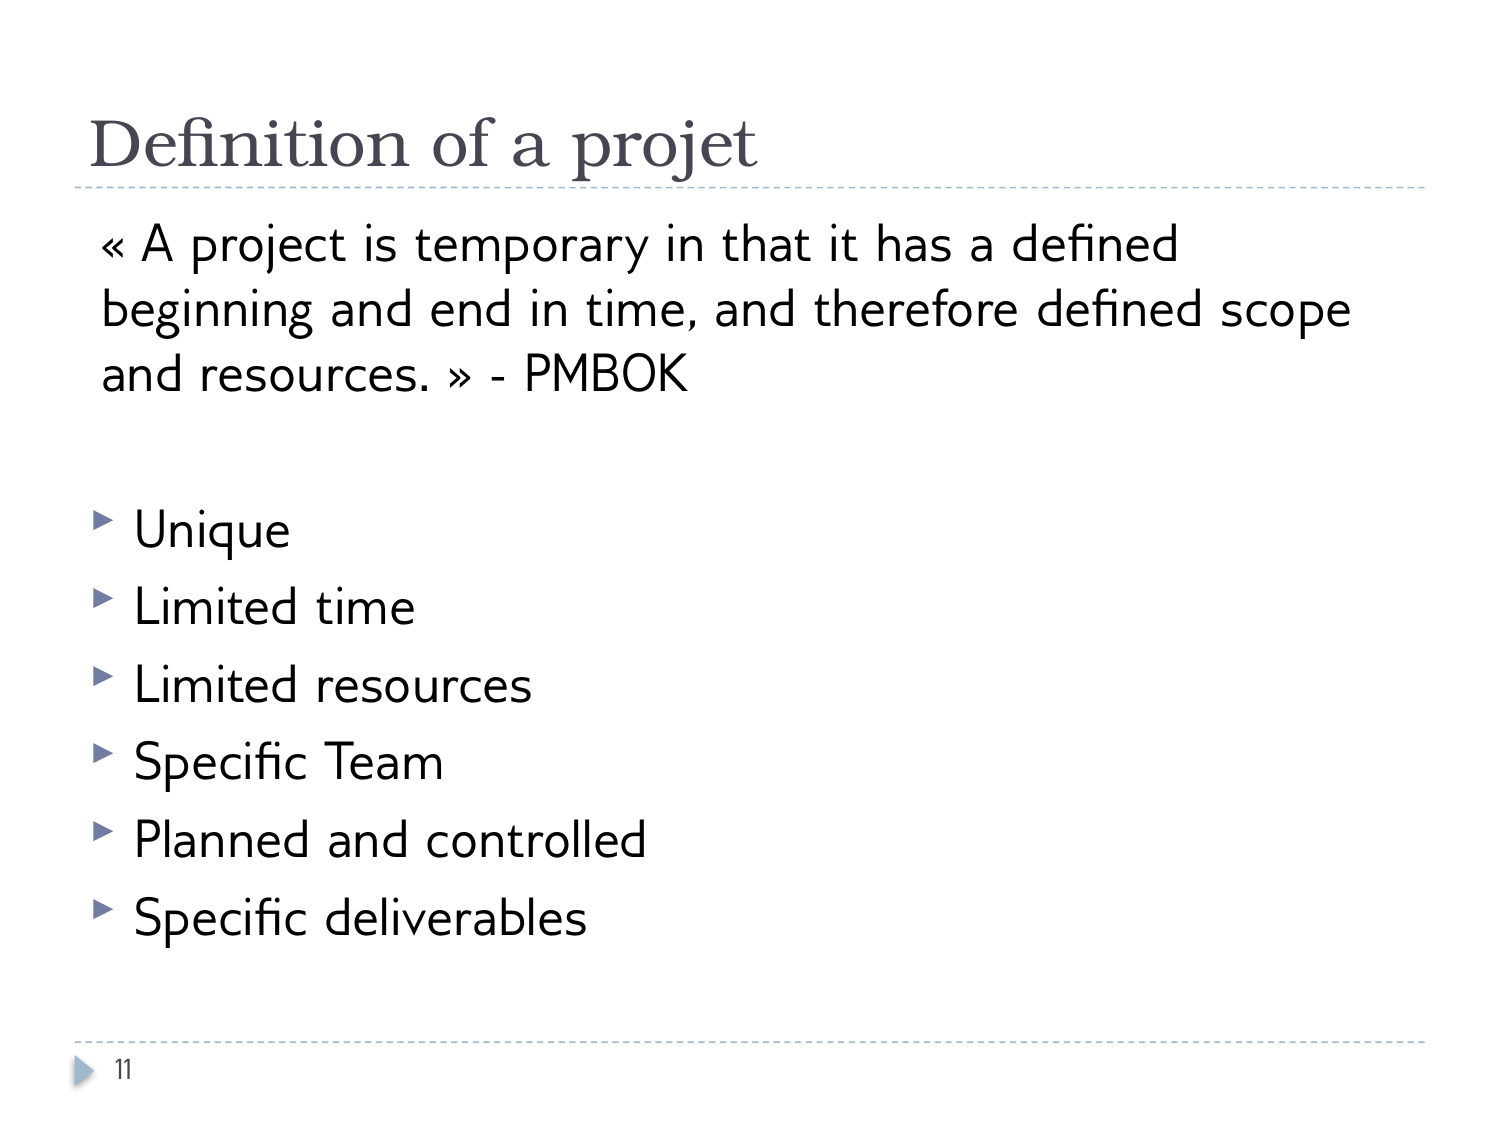

# Definition of a projet
« A project is temporary in that it has a defined beginning and end in time, and therefore defined scope and resources. » - PMBOK

Unique
Limited time
Limited resources
Specific Team
Planned and controlled
Specific deliverables
11